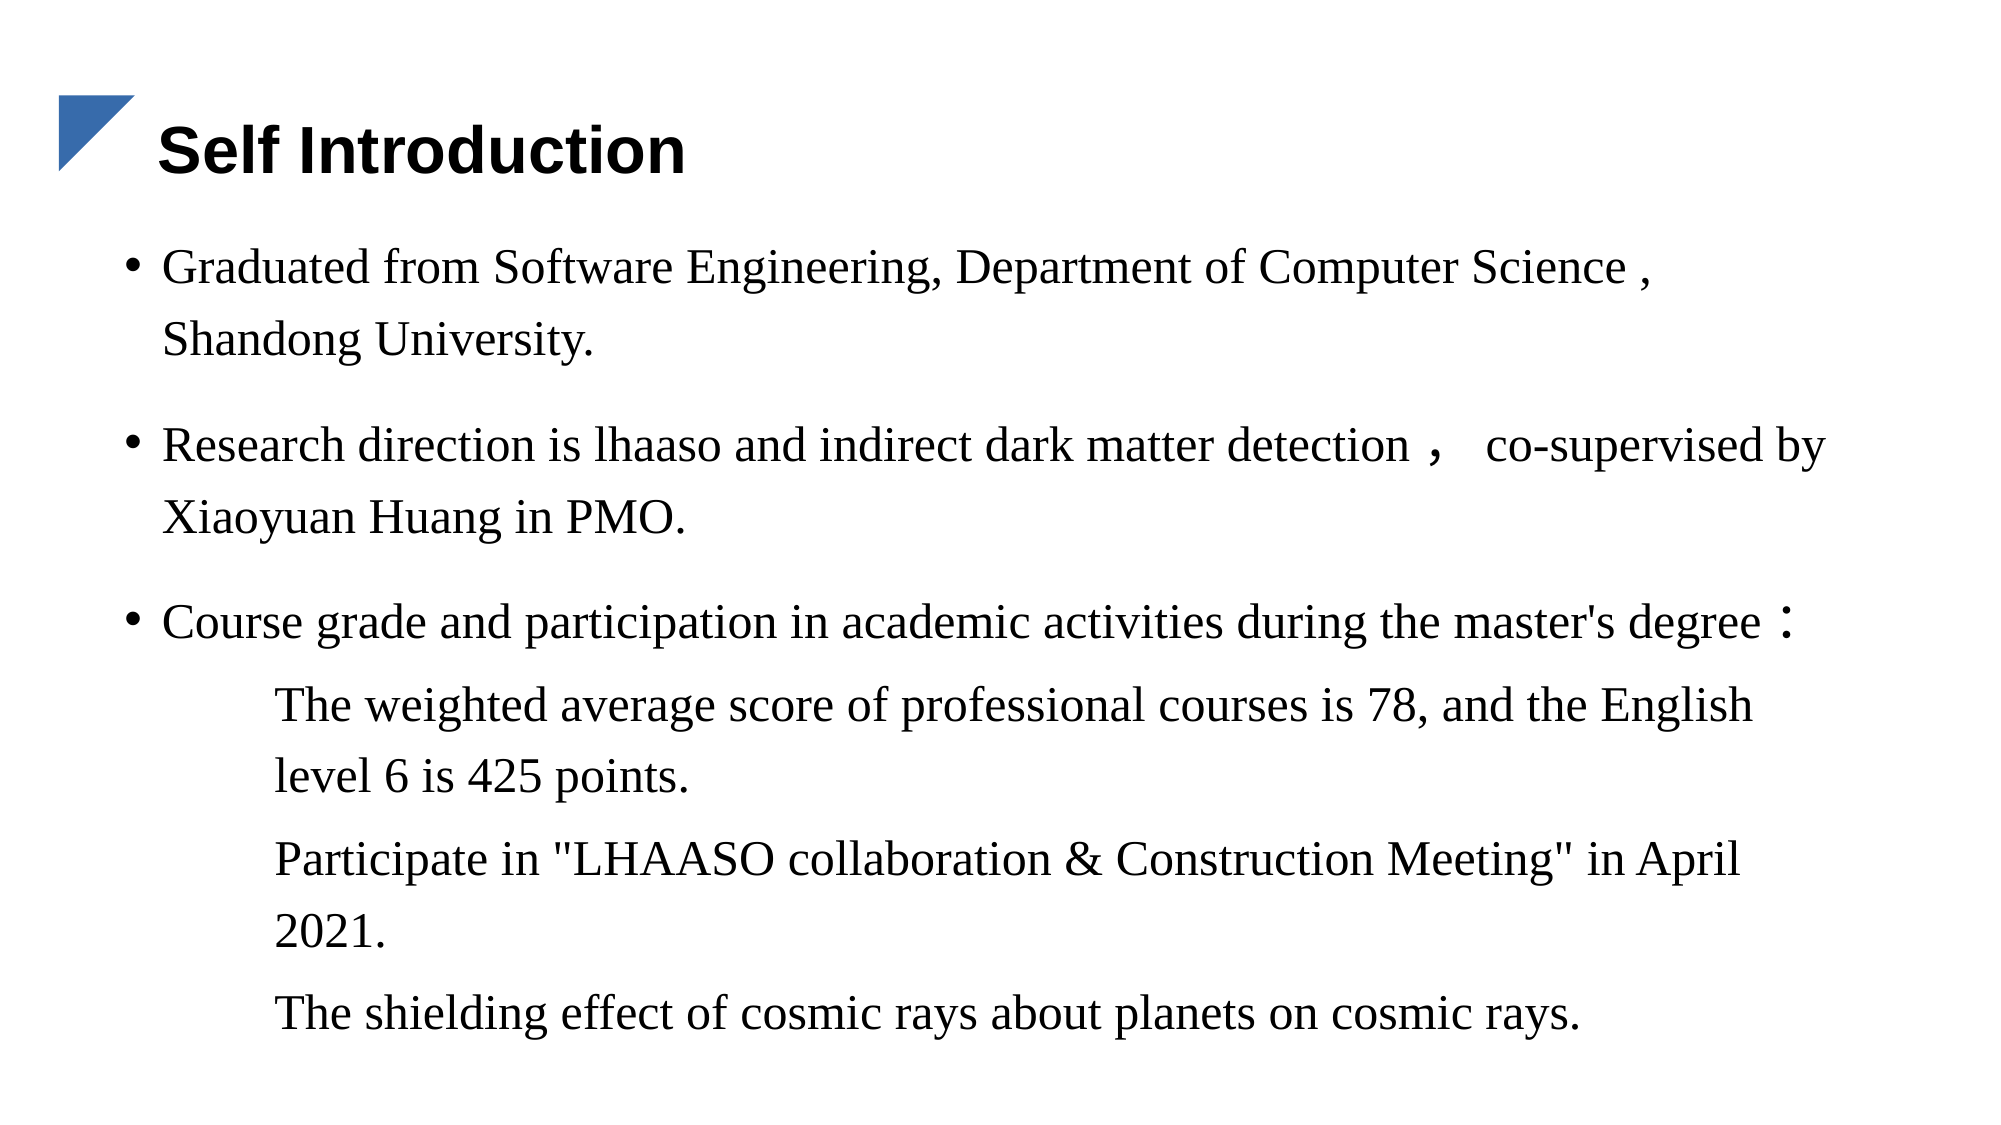

# Self Introduction
Graduated from Software Engineering, Department of Computer Science , Shandong University.
Research direction is lhaaso and indirect dark matter detection，co-supervised by Xiaoyuan Huang in PMO.
Course grade and participation in academic activities during the master's degree：
The weighted average score of professional courses is 78, and the English level 6 is 425 points.
Participate in "LHAASO collaboration & Construction Meeting" in April 2021.
The shielding effect of cosmic rays about planets on cosmic rays.